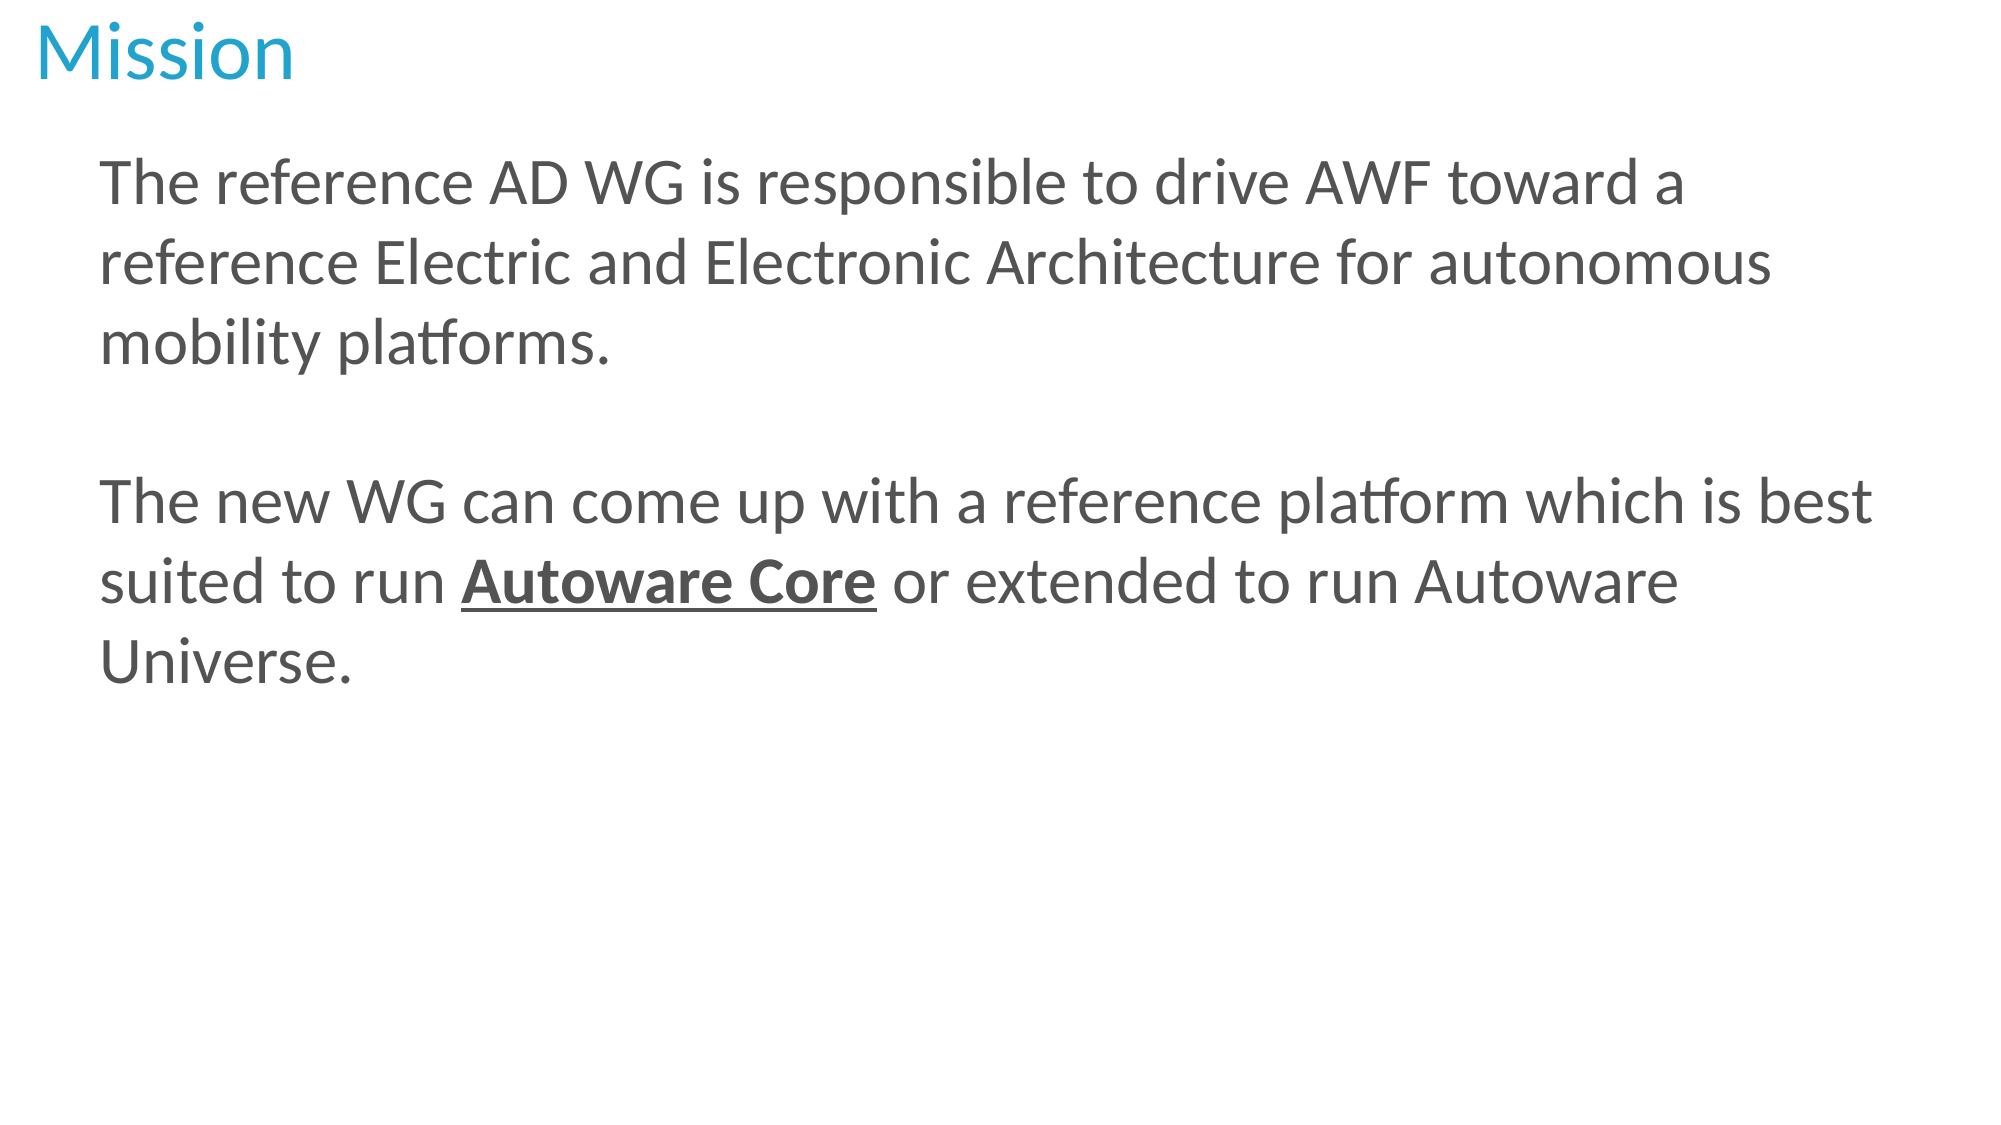

# Mission
The reference AD WG is responsible to drive AWF toward a reference Electric and Electronic Architecture for autonomous mobility platforms.

The new WG can come up with a reference platform which is best suited to run Autoware Core or extended to run Autoware Universe.